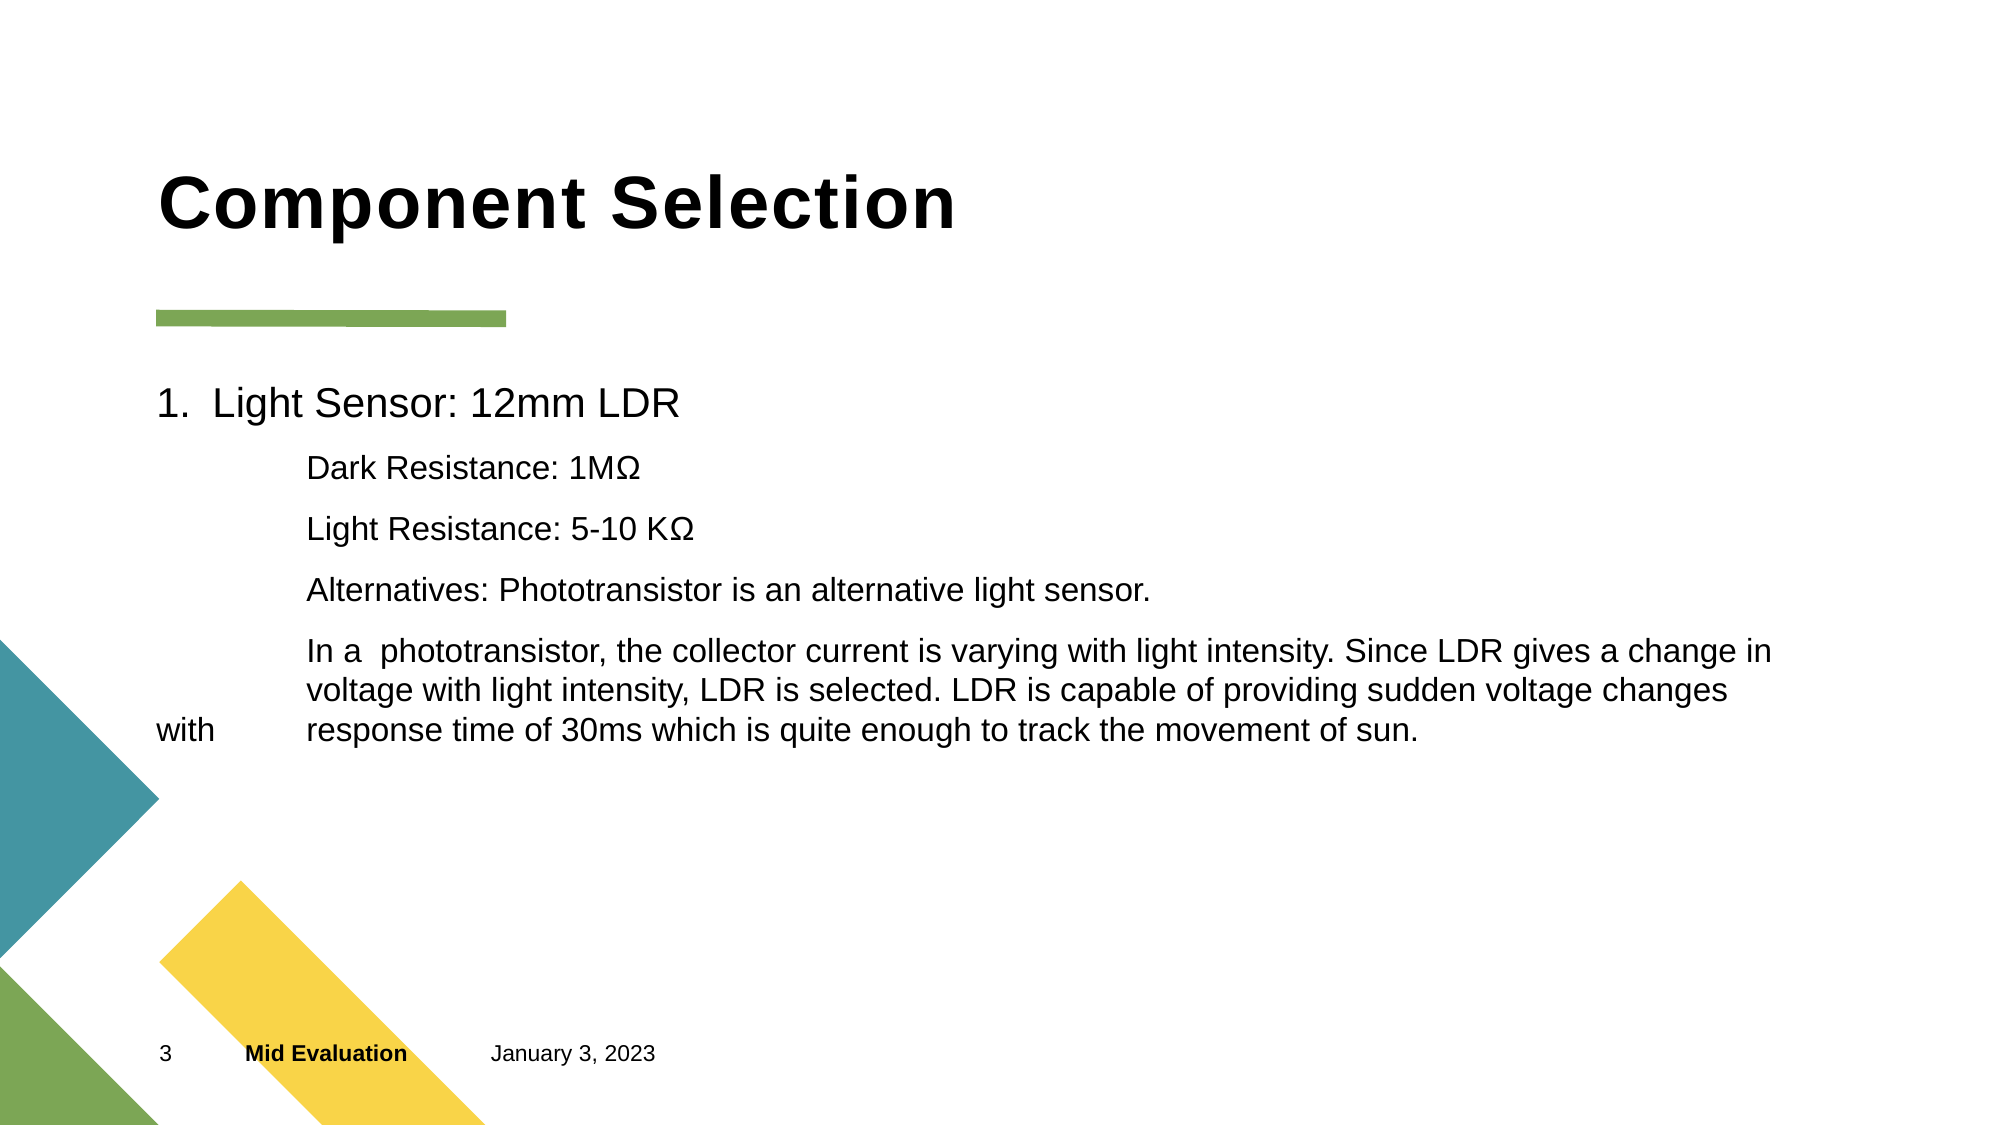

# Component Selection
Light Sensor: 12mm LDR
	Dark Resistance: 1MΩ
	Light Resistance: 5-10 KΩ
	Alternatives: Phototransistor is an alternative light sensor.
	In a  phototransistor, the collector current is varying with light intensity. Since LDR gives a change in 	voltage with light intensity, LDR is selected. LDR is capable of providing sudden voltage changes with 	response time of 30ms which is quite enough to track the movement of sun.

3
Mid Evaluation
January 3, 2023